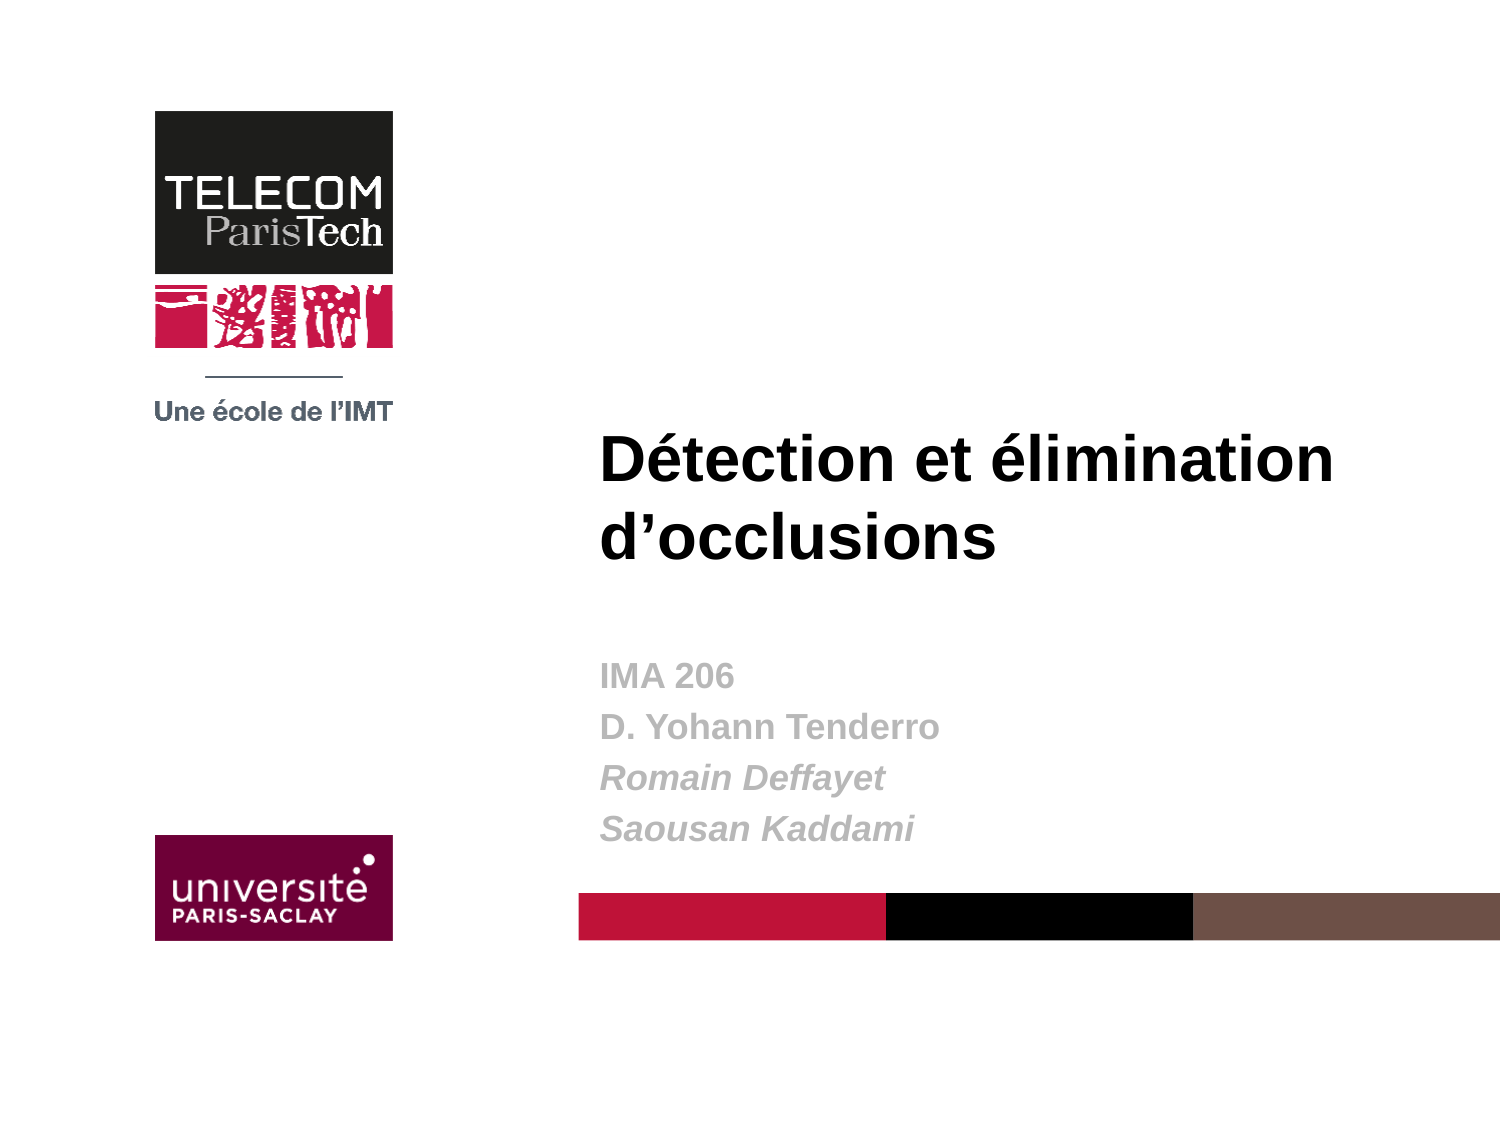

# Détection et élimination d’occlusions
IMA 206
D. Yohann Tenderro
Romain Deffayet
Saousan Kaddami